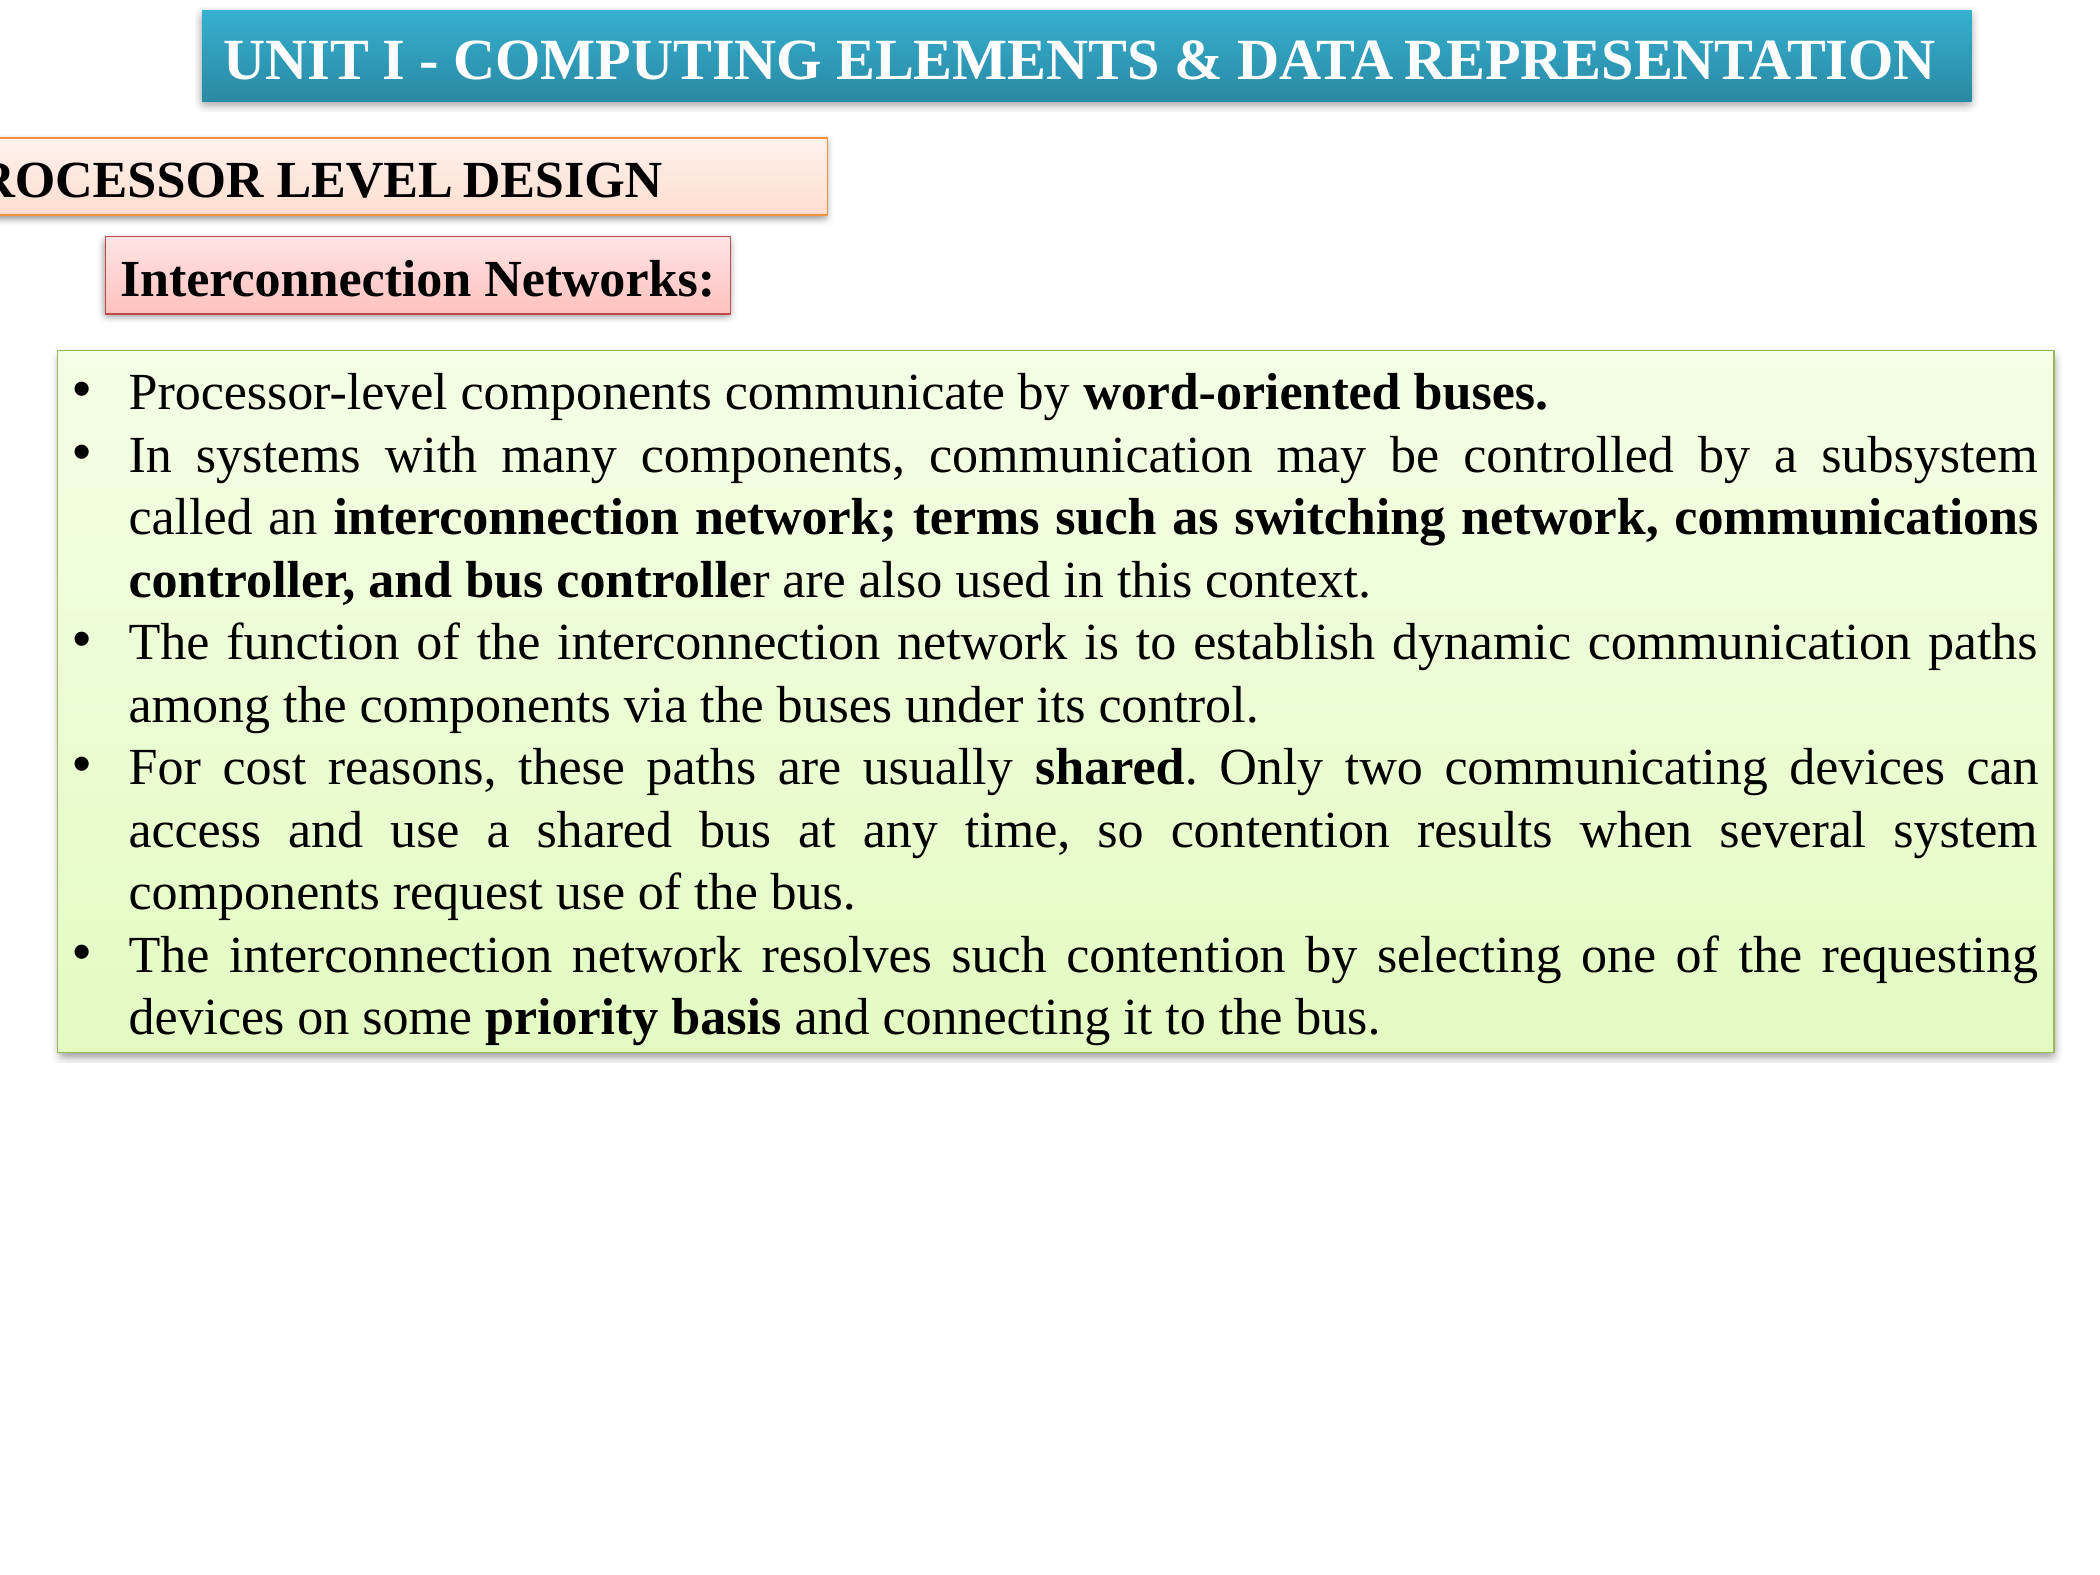

UNIT I - COMPUTING ELEMENTS & DATA REPRESENTATION
PROCESSOR LEVEL DESIGN
Interconnection Networks:
Processor-level components communicate by word-oriented buses.
In systems with many components, communication may be controlled by a subsystem called an interconnection network; terms such as switching network, communications controller, and bus controller are also used in this context.
The function of the interconnection network is to establish dynamic communication paths among the components via the buses under its control.
For cost reasons, these paths are usually shared. Only two communicating devices can access and use a shared bus at any time, so contention results when several system components request use of the bus.
The interconnection network resolves such contention by selecting one of the requesting devices on some priority basis and connecting it to the bus.